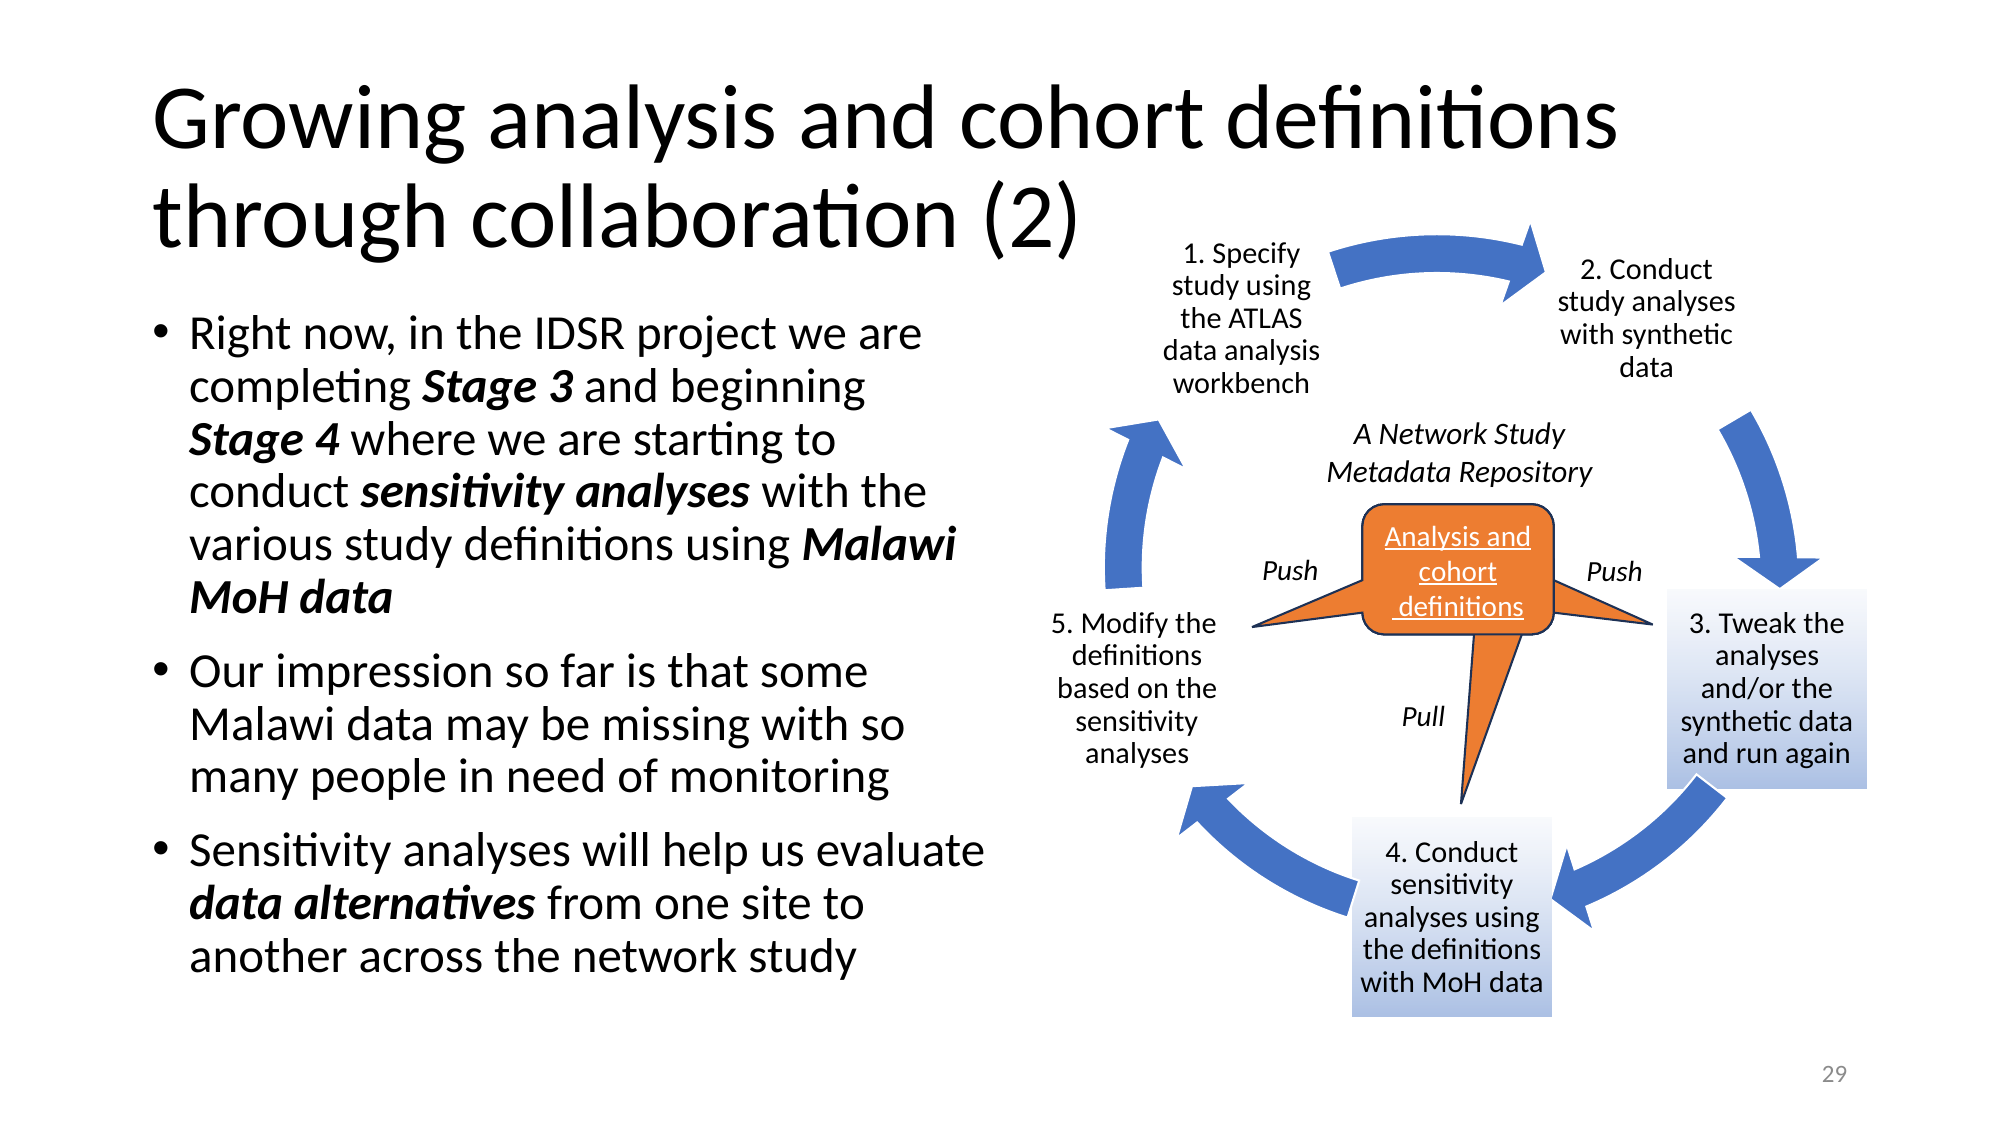

# Growing analysis and cohort definitions through collaboration (2)
2. Conduct study analyses with synthetic data
3. Tweak the analyses and/or the synthetic data and run again
4. Conduct sensitivity analyses using the definitions with MoH data
5. Modify the  definitions based on the sensitivity analyses
1. Specify study using the ATLAS data analysis workbench
Right now, in the IDSR project we are completing Stage 3 and beginning Stage 4 where we are starting to conduct sensitivity analyses with the various study definitions using Malawi MoH data
Our impression so far is that some Malawi data may be missing with so many people in need of monitoring
Sensitivity analyses will help us evaluate data alternatives from one site to another across the network study
A Network Study
Metadata Repository
Analysis and cohort
 definitions
Analysis and cohort definitions
Analysis and cohort definitions
Push
Push
Pull
29